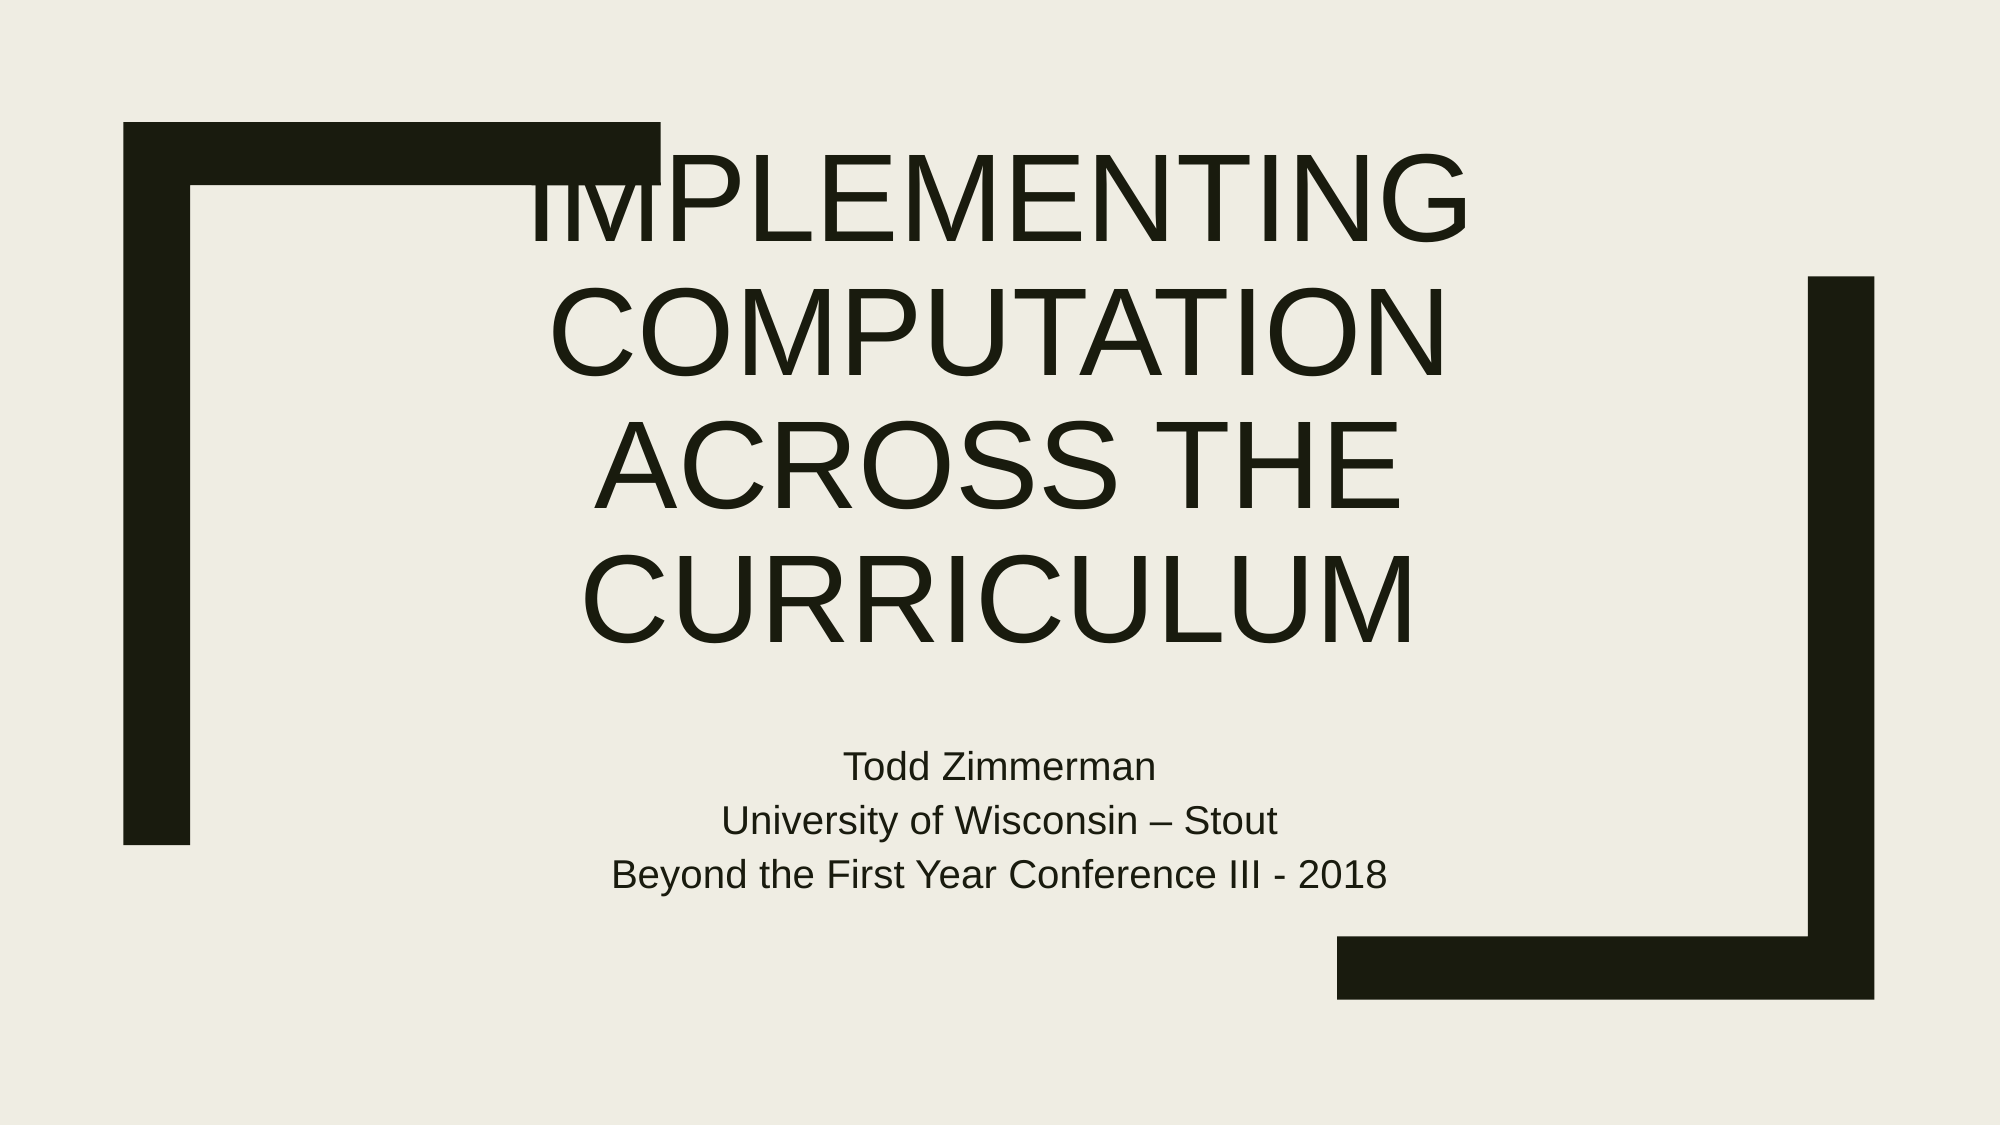

# Implementing Computation Across the Curriculum
Todd Zimmerman
University of Wisconsin – Stout
Beyond the First Year Conference III - 2018